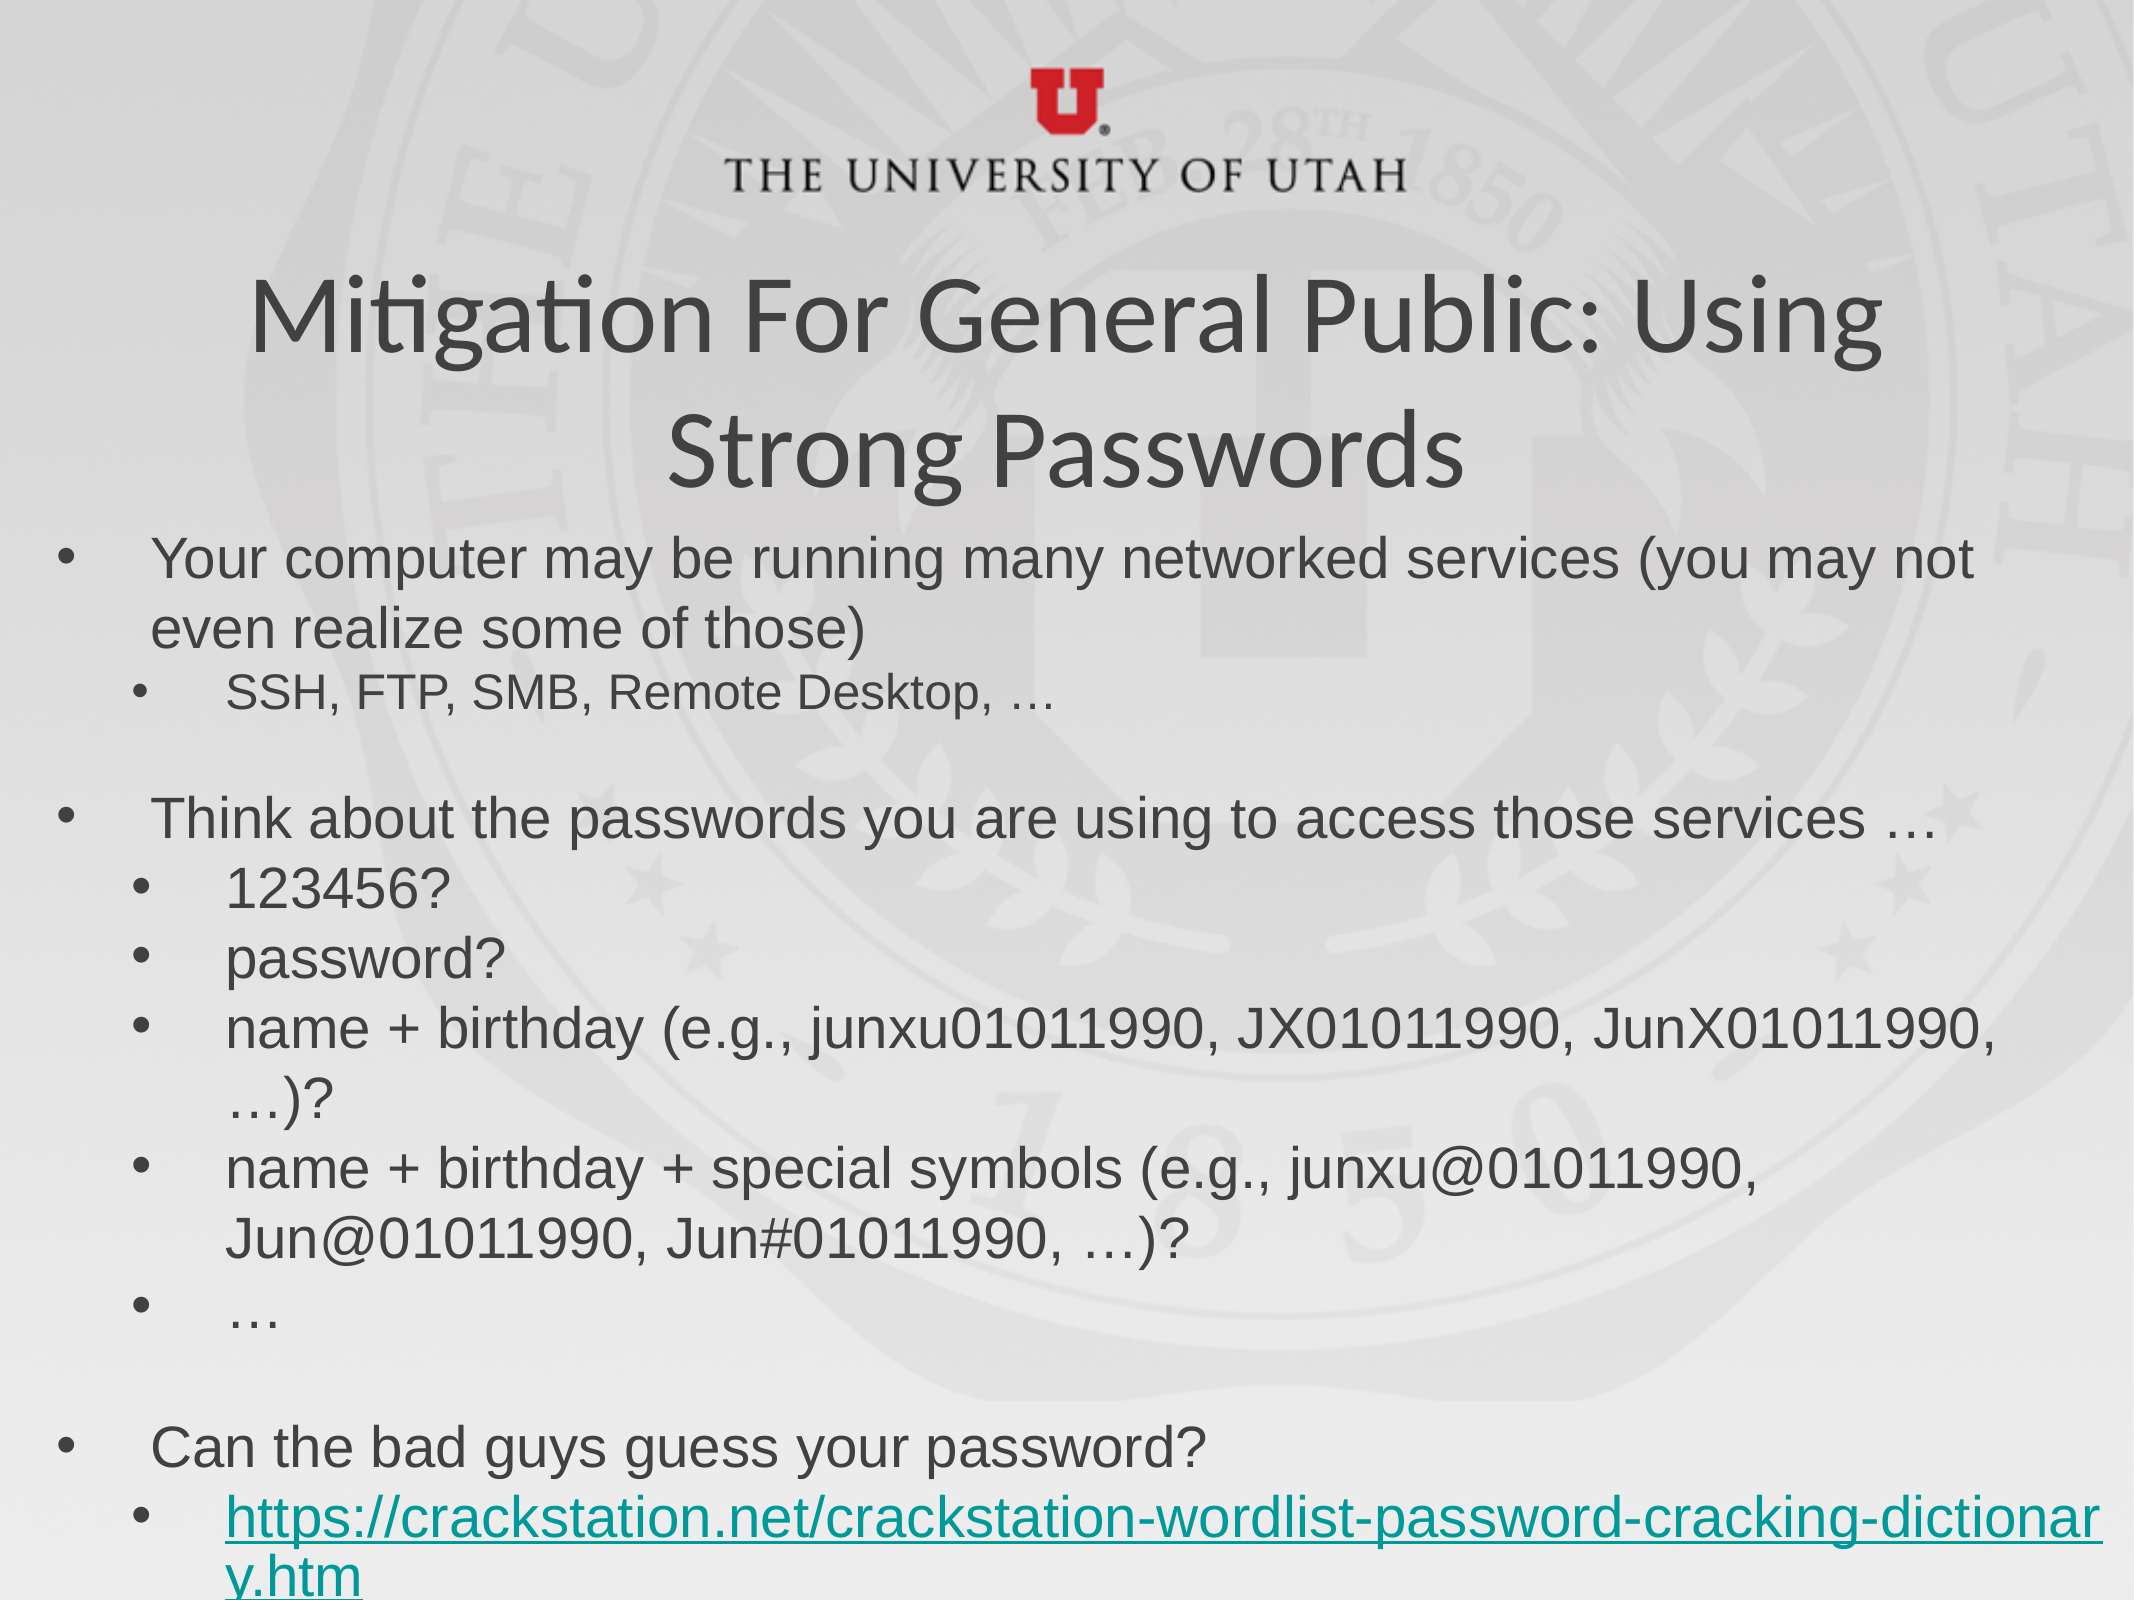

# Mitigation For General Public: Using Strong Passwords
Your computer may be running many networked services (you may not even realize some of those)
SSH, FTP, SMB, Remote Desktop, …

Think about the passwords you are using to access those services …
123456?
password?
name + birthday (e.g., junxu01011990, JX01011990, JunX01011990, …)?
name + birthday + special symbols (e.g., junxu@01011990, Jun@01011990, Jun#01011990, …)?
…

Can the bad guys guess your password?
https://crackstation.net/crackstation-wordlist-password-cracking-dictionary.htm